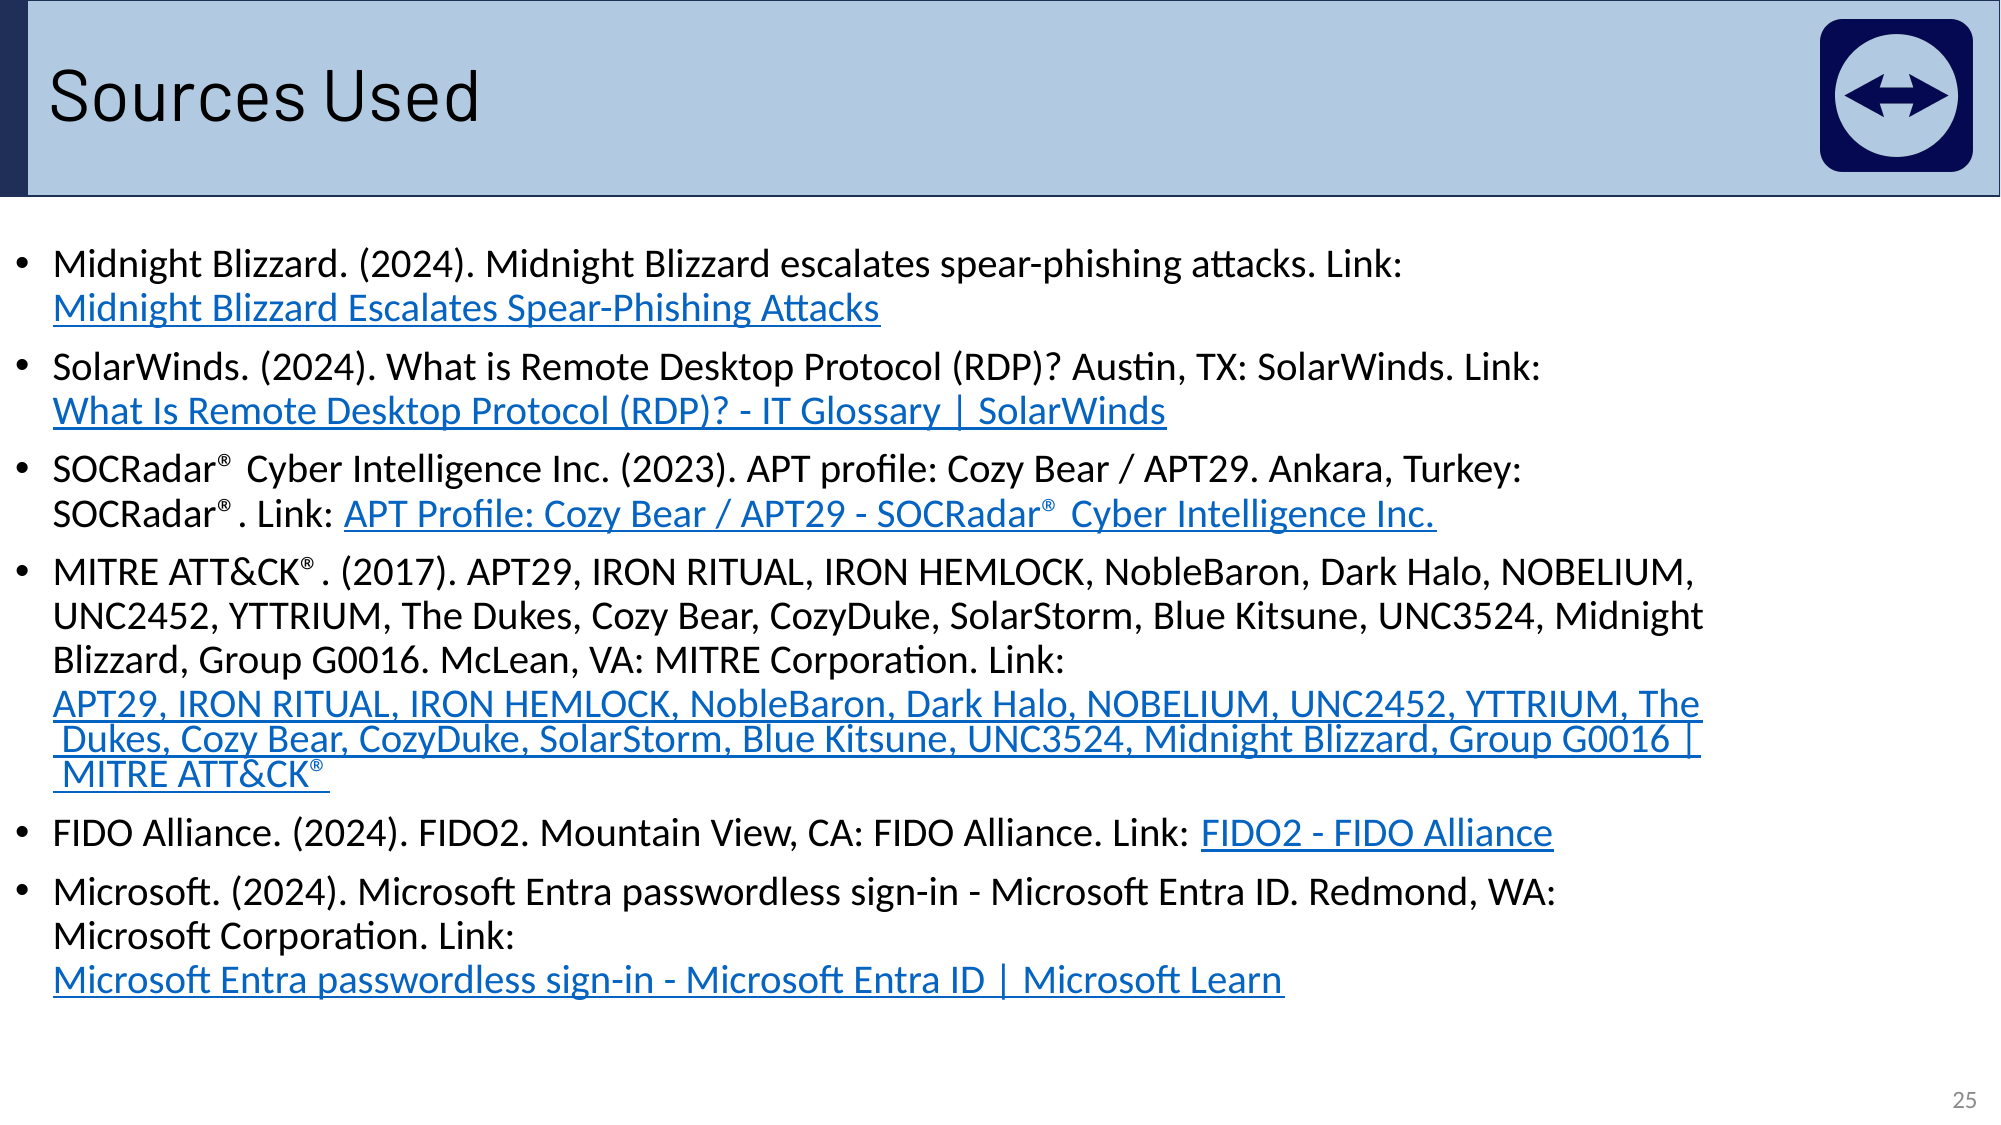

# Sources Used
Midnight Blizzard. (2024). Midnight Blizzard escalates spear-phishing attacks. Link: Midnight Blizzard Escalates Spear-Phishing Attacks
SolarWinds. (2024). What is Remote Desktop Protocol (RDP)? Austin, TX: SolarWinds. Link: What Is Remote Desktop Protocol (RDP)? - IT Glossary | SolarWinds
SOCRadar® Cyber Intelligence Inc. (2023). APT profile: Cozy Bear / APT29. Ankara, Turkey: SOCRadar®. Link: APT Profile: Cozy Bear / APT29 - SOCRadar® Cyber Intelligence Inc.
MITRE ATT&CK®. (2017). APT29, IRON RITUAL, IRON HEMLOCK, NobleBaron, Dark Halo, NOBELIUM, UNC2452, YTTRIUM, The Dukes, Cozy Bear, CozyDuke, SolarStorm, Blue Kitsune, UNC3524, Midnight Blizzard, Group G0016. McLean, VA: MITRE Corporation. Link: APT29, IRON RITUAL, IRON HEMLOCK, NobleBaron, Dark Halo, NOBELIUM, UNC2452, YTTRIUM, The Dukes, Cozy Bear, CozyDuke, SolarStorm, Blue Kitsune, UNC3524, Midnight Blizzard, Group G0016 | MITRE ATT&CK®
FIDO Alliance. (2024). FIDO2. Mountain View, CA: FIDO Alliance. Link: FIDO2 - FIDO Alliance
Microsoft. (2024). Microsoft Entra passwordless sign-in - Microsoft Entra ID. Redmond, WA: Microsoft Corporation. Link: Microsoft Entra passwordless sign-in - Microsoft Entra ID | Microsoft Learn
25